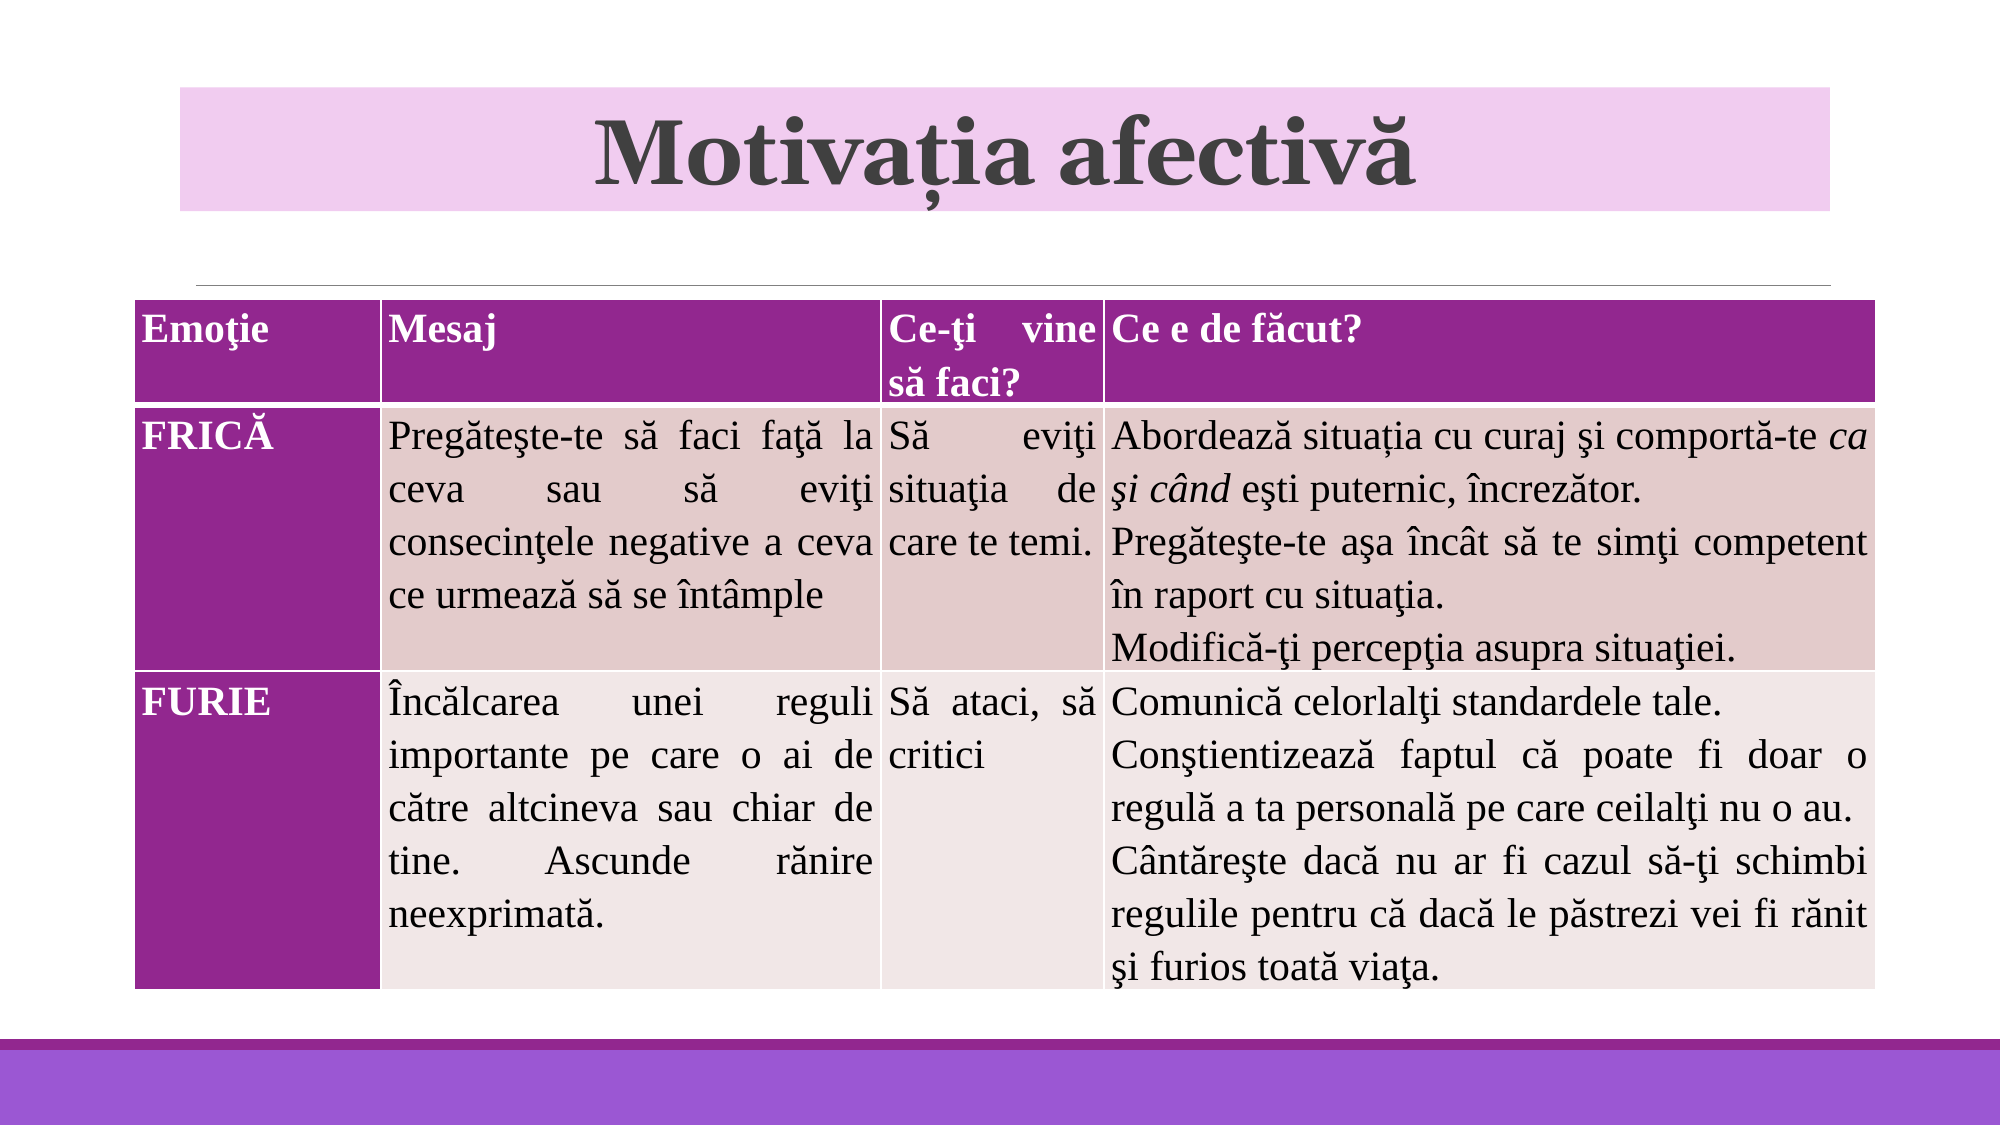

# Motivația afectivă
| Emoţie | Mesaj | Ce-ţi vine să faci? | Ce e de făcut? |
| --- | --- | --- | --- |
| FRICĂ | Pregăteşte-te să faci faţă la ceva sau să eviţi consecinţele negative a ceva ce urmează să se întâmple | Să eviţi situaţia de care te temi. | Abordează situația cu curaj şi comportă-te ca şi când eşti puternic, încrezător. Pregăteşte-te aşa încât să te simţi competent în raport cu situaţia. Modifică-ţi percepţia asupra situaţiei. |
| FURIE | Încălcarea unei reguli importante pe care o ai de către altcineva sau chiar de tine. Ascunde rănire neexprimată. | Să ataci, să critici | Comunică celorlalţi standardele tale. Conştientizează faptul că poate fi doar o regulă a ta personală pe care ceilalţi nu o au. Cântăreşte dacă nu ar fi cazul să-ţi schimbi regulile pentru că dacă le păstrezi vei fi rănit şi furios toată viaţa. |